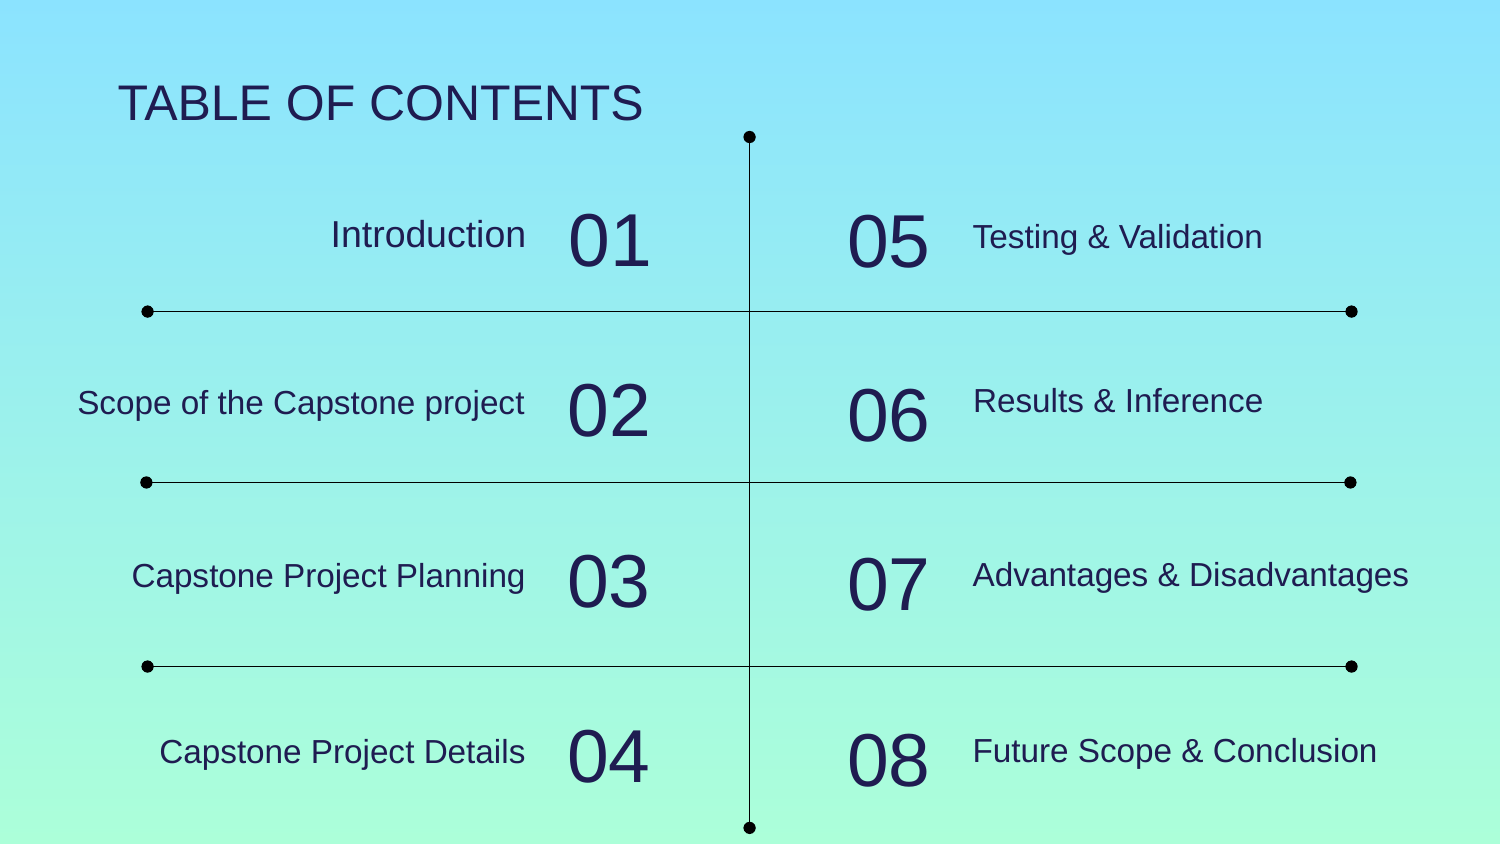

TABLE OF CONTENTS
01
05
Testing & Validation
# Introduction
02
06
Results & Inference
Scope of the Capstone project
03
07
Advantages & Disadvantages
Capstone Project Planning
04
08
Future Scope & Conclusion
Capstone Project Details